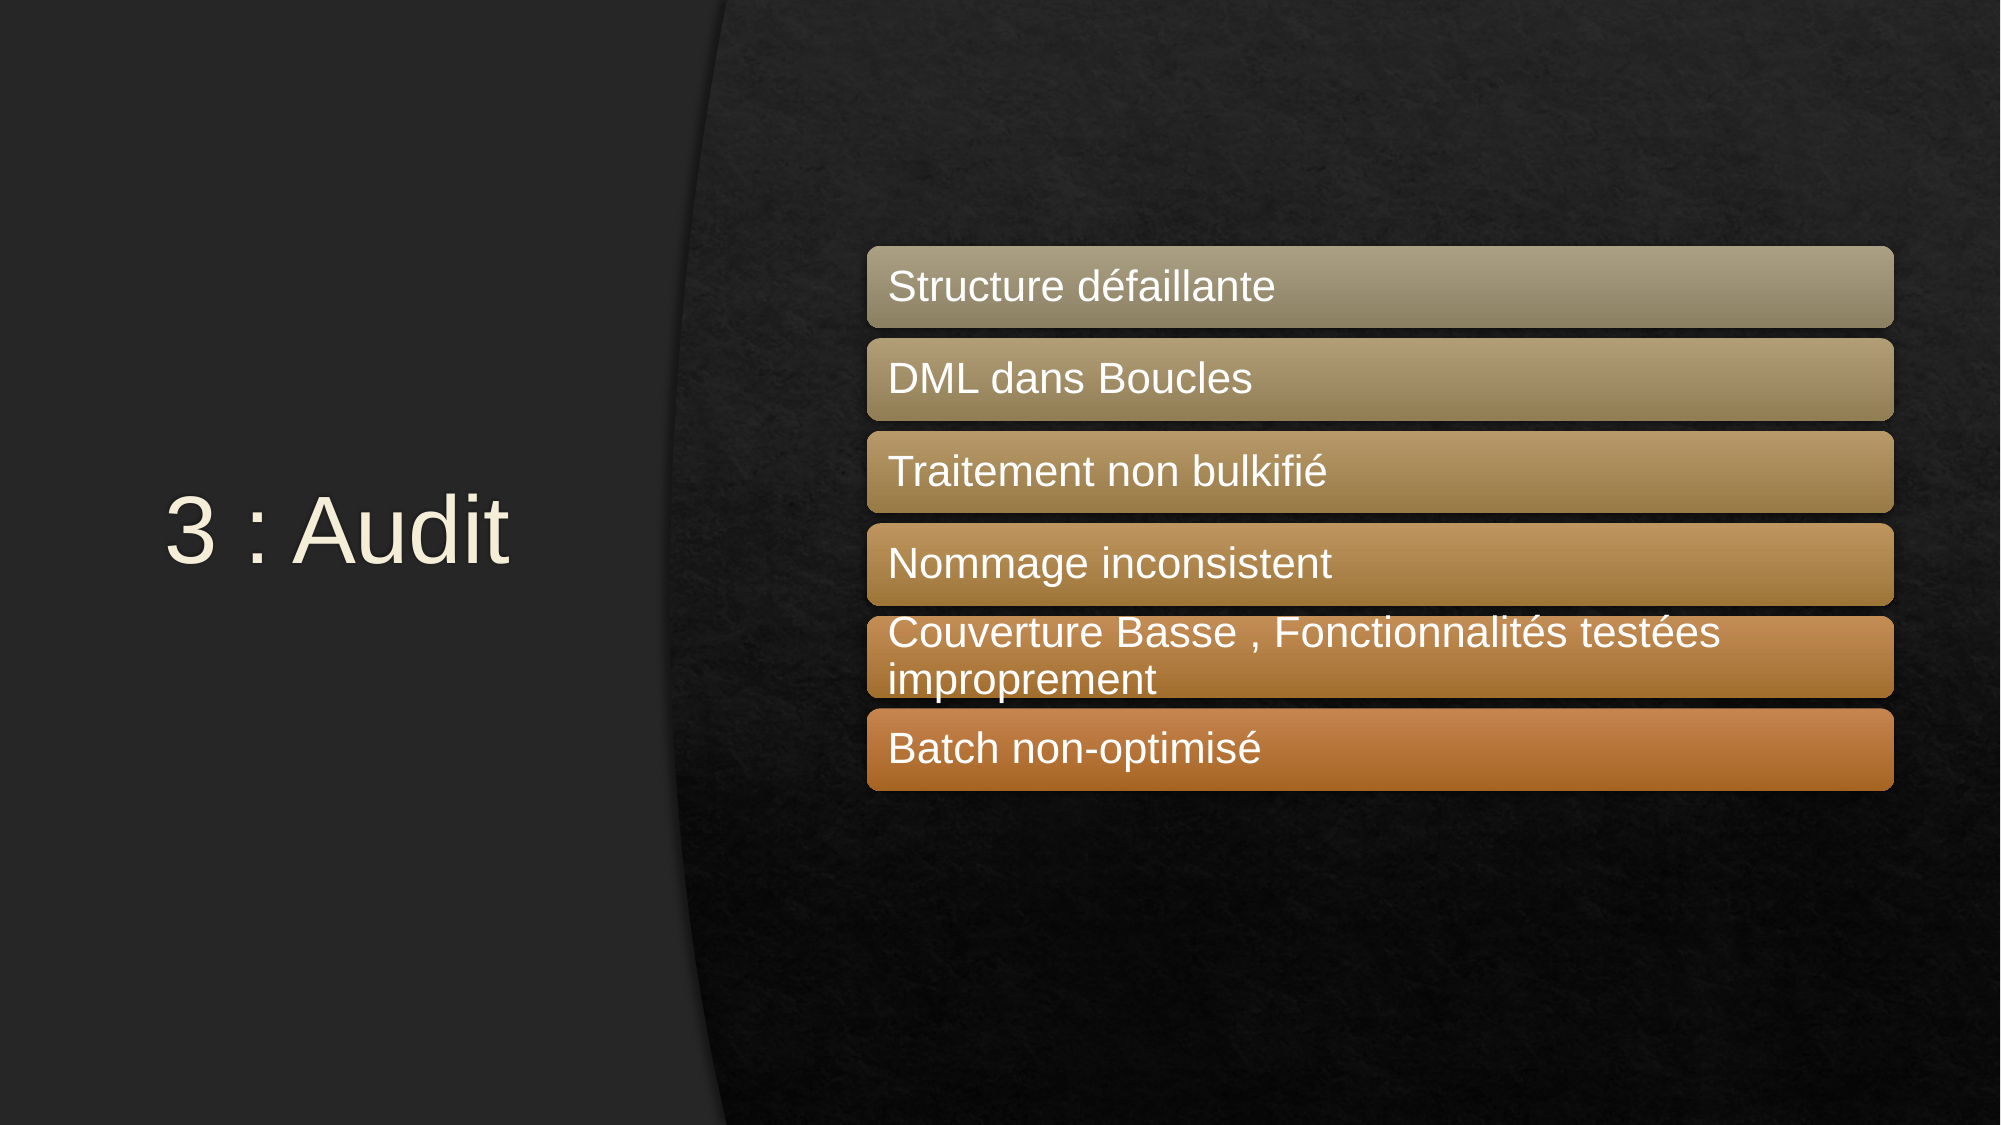

# 3 : Audit
Structure défaillante
DML dans Boucles
Traitement non bulkifié
Nommage inconsistent
Couverture Basse , Fonctionnalités testées improprement
Batch non-optimisé